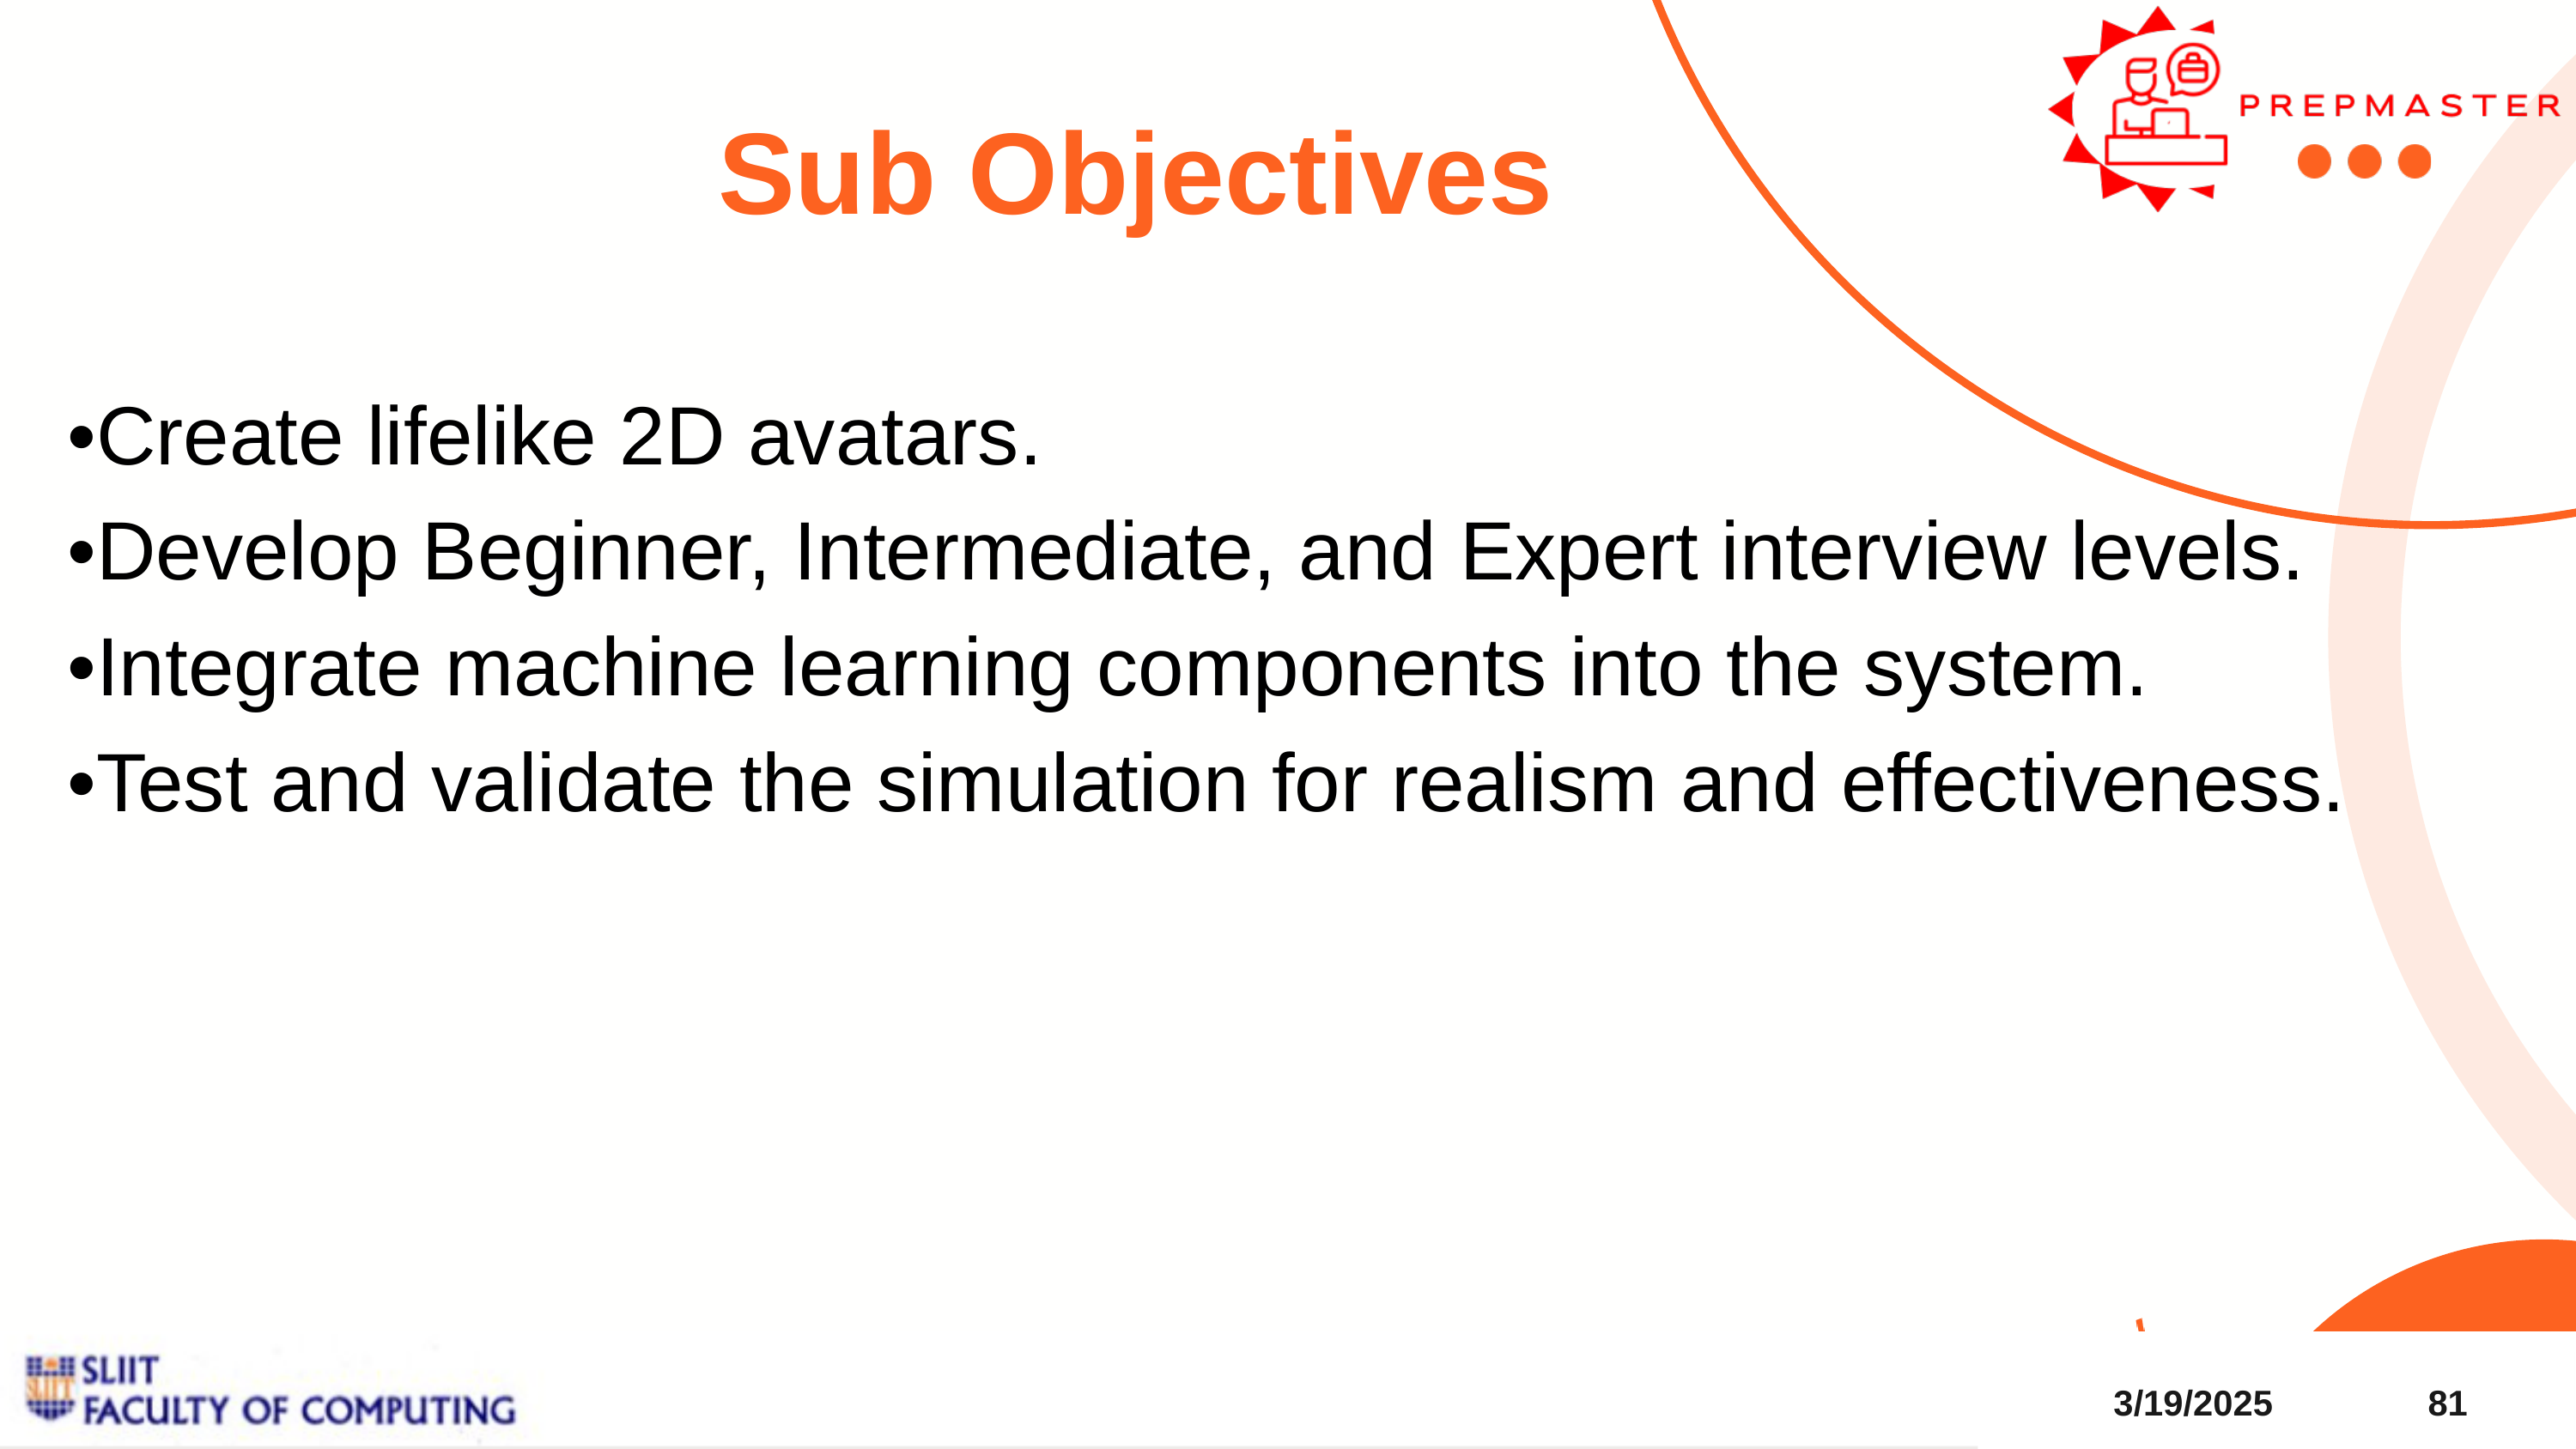

Sub Objectives

•Create lifelike 2D avatars.
•Develop Beginner, Intermediate, and Expert interview levels.
•Integrate machine learning components into the system.
•Test and validate the simulation for realism and effectiveness.

3/19/2025
81